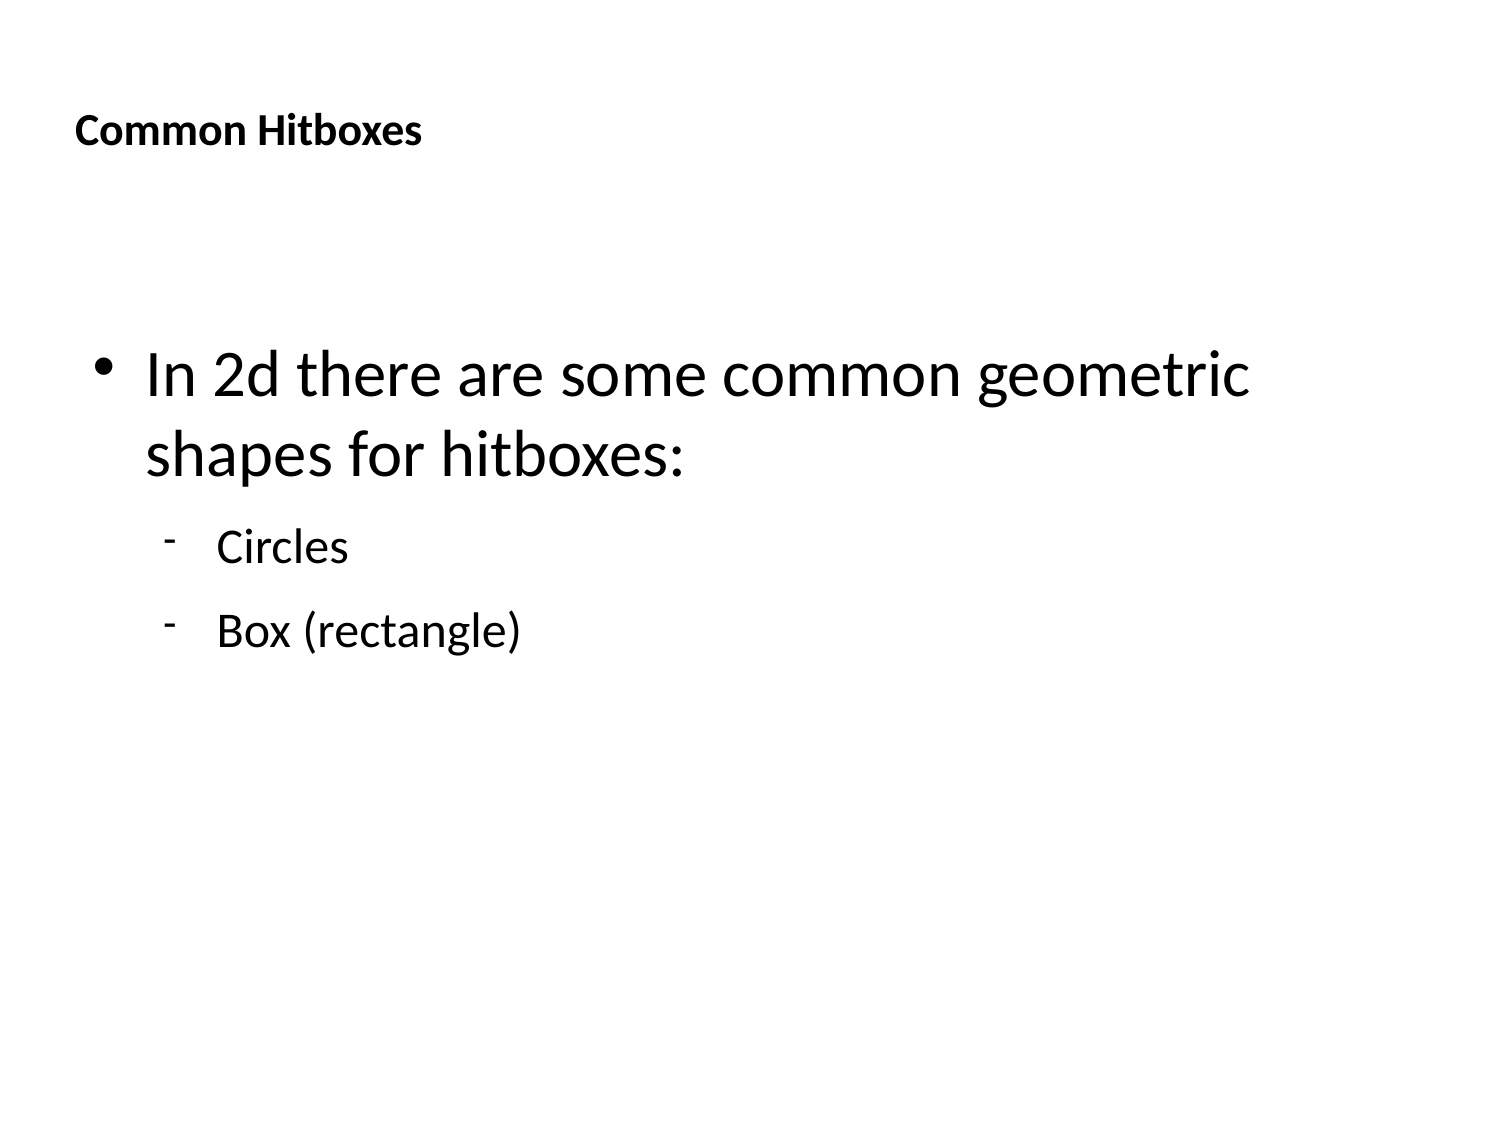

Common Hitboxes
In 2d there are some common geometric shapes for hitboxes:
Circles
Box (rectangle)